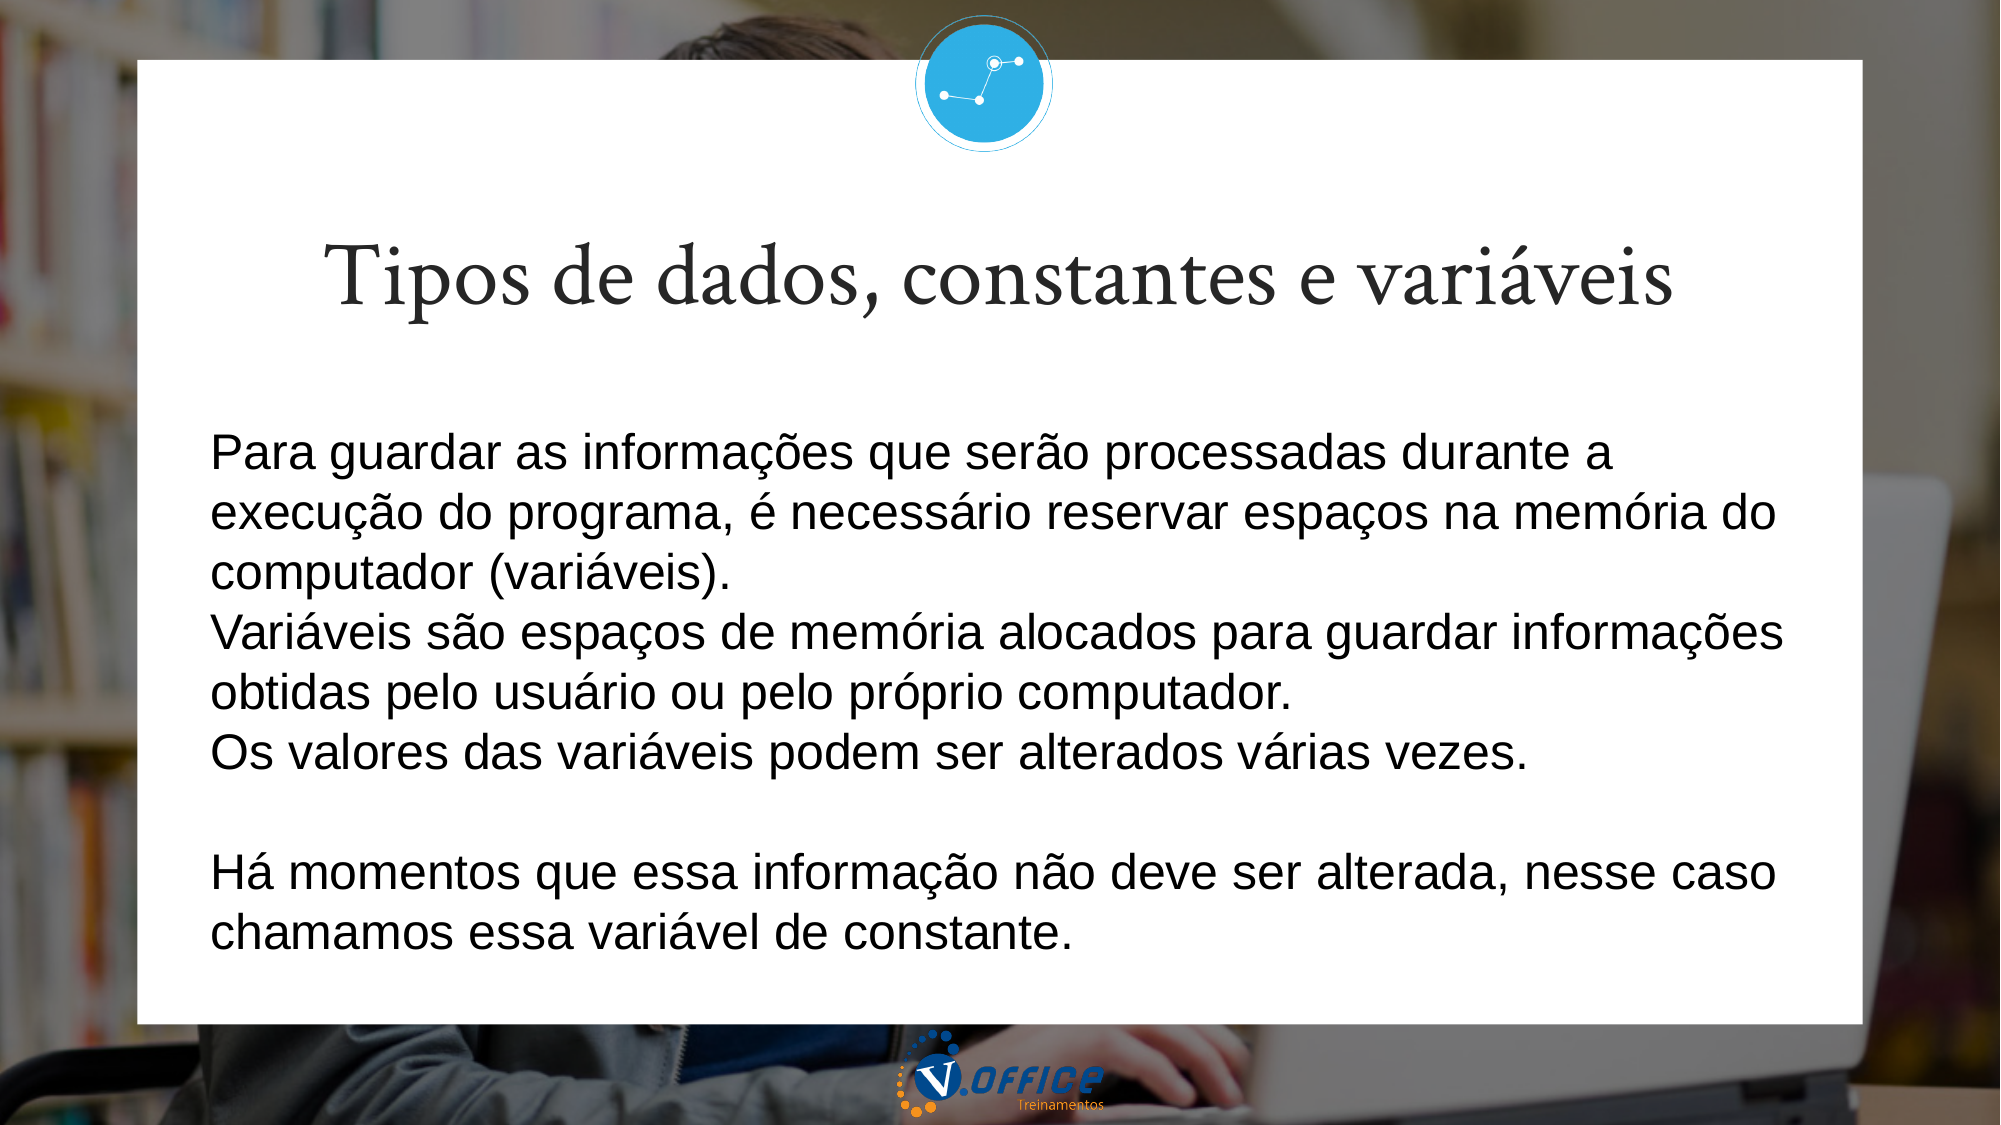

Tipos de dados, constantes e variáveis
Para guardar as informações que serão processadas durante a execução do programa, é necessário reservar espaços na memória do computador (variáveis).
Variáveis são espaços de memória alocados para guardar informações obtidas pelo usuário ou pelo próprio computador.
Os valores das variáveis podem ser alterados várias vezes.

Há momentos que essa informação não deve ser alterada, nesse caso chamamos essa variável de constante.